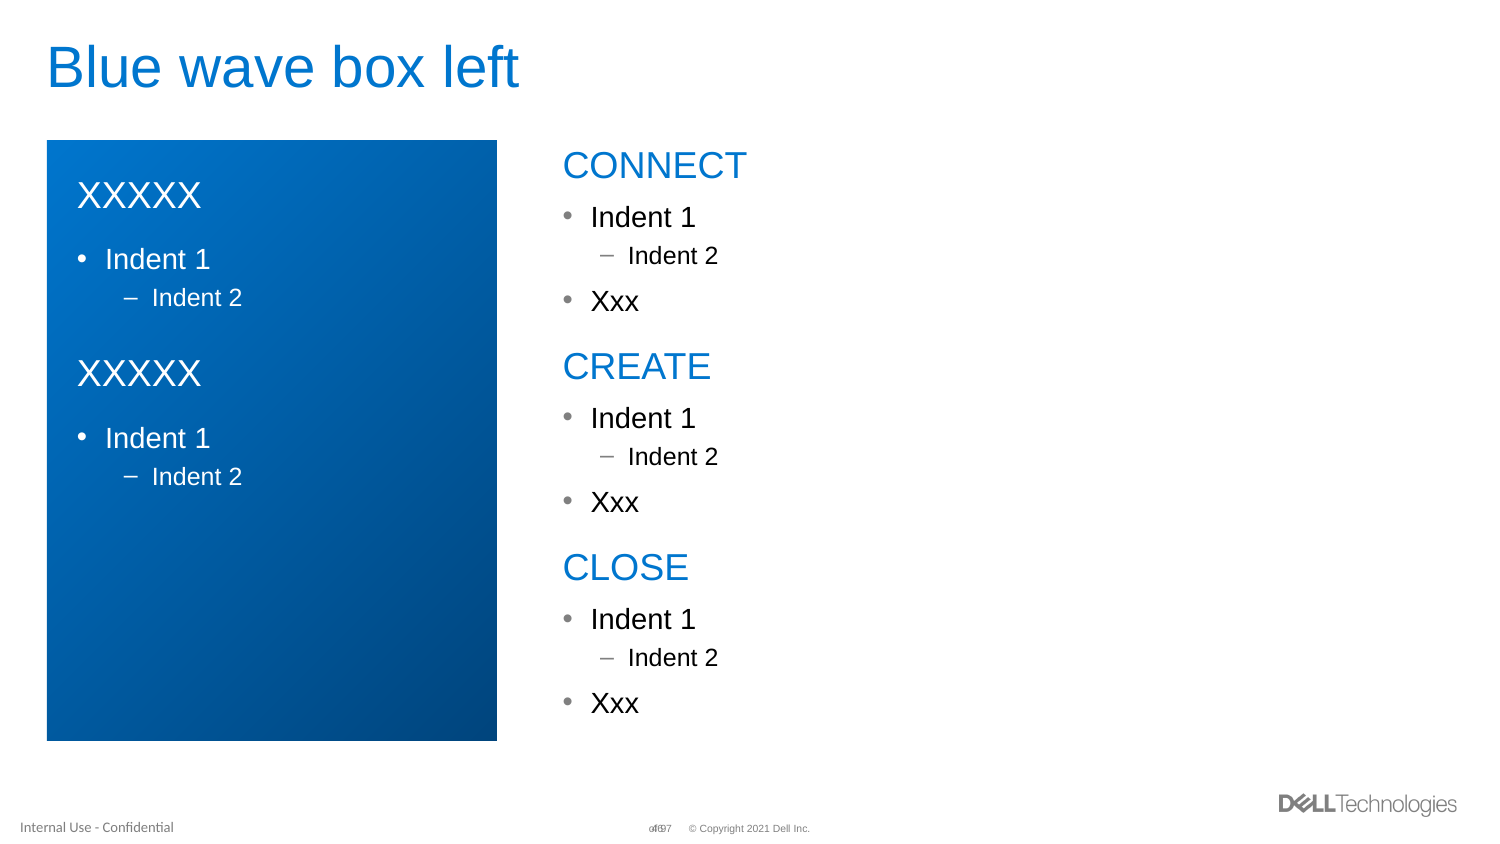

# Blue wave box left
XXXXX
Indent 1
Indent 2
XXXXX
Indent 1
Indent 2
CONNECT
Indent 1
Indent 2
Xxx
CREATE
Indent 1
Indent 2
Xxx
CLOSE
Indent 1
Indent 2
Xxx